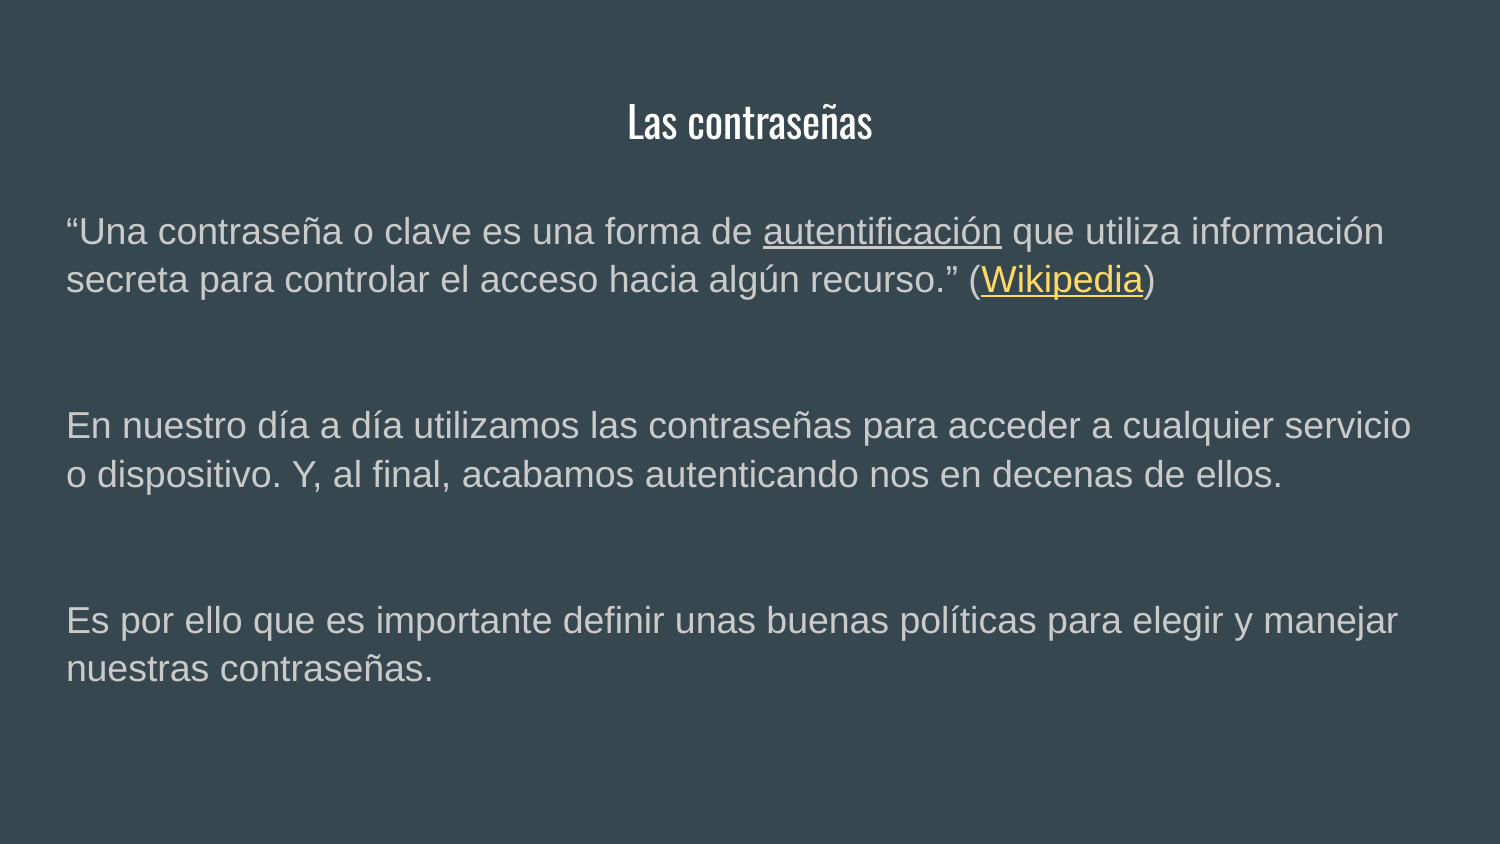

# Las contraseñas
“Una contraseña o clave es una forma de autentificación que utiliza información secreta para controlar el acceso hacia algún recurso.” (Wikipedia)

En nuestro día a día utilizamos las contraseñas para acceder a cualquier servicio o dispositivo. Y, al final, acabamos autenticando nos en decenas de ellos.

Es por ello que es importante definir unas buenas políticas para elegir y manejar nuestras contraseñas.